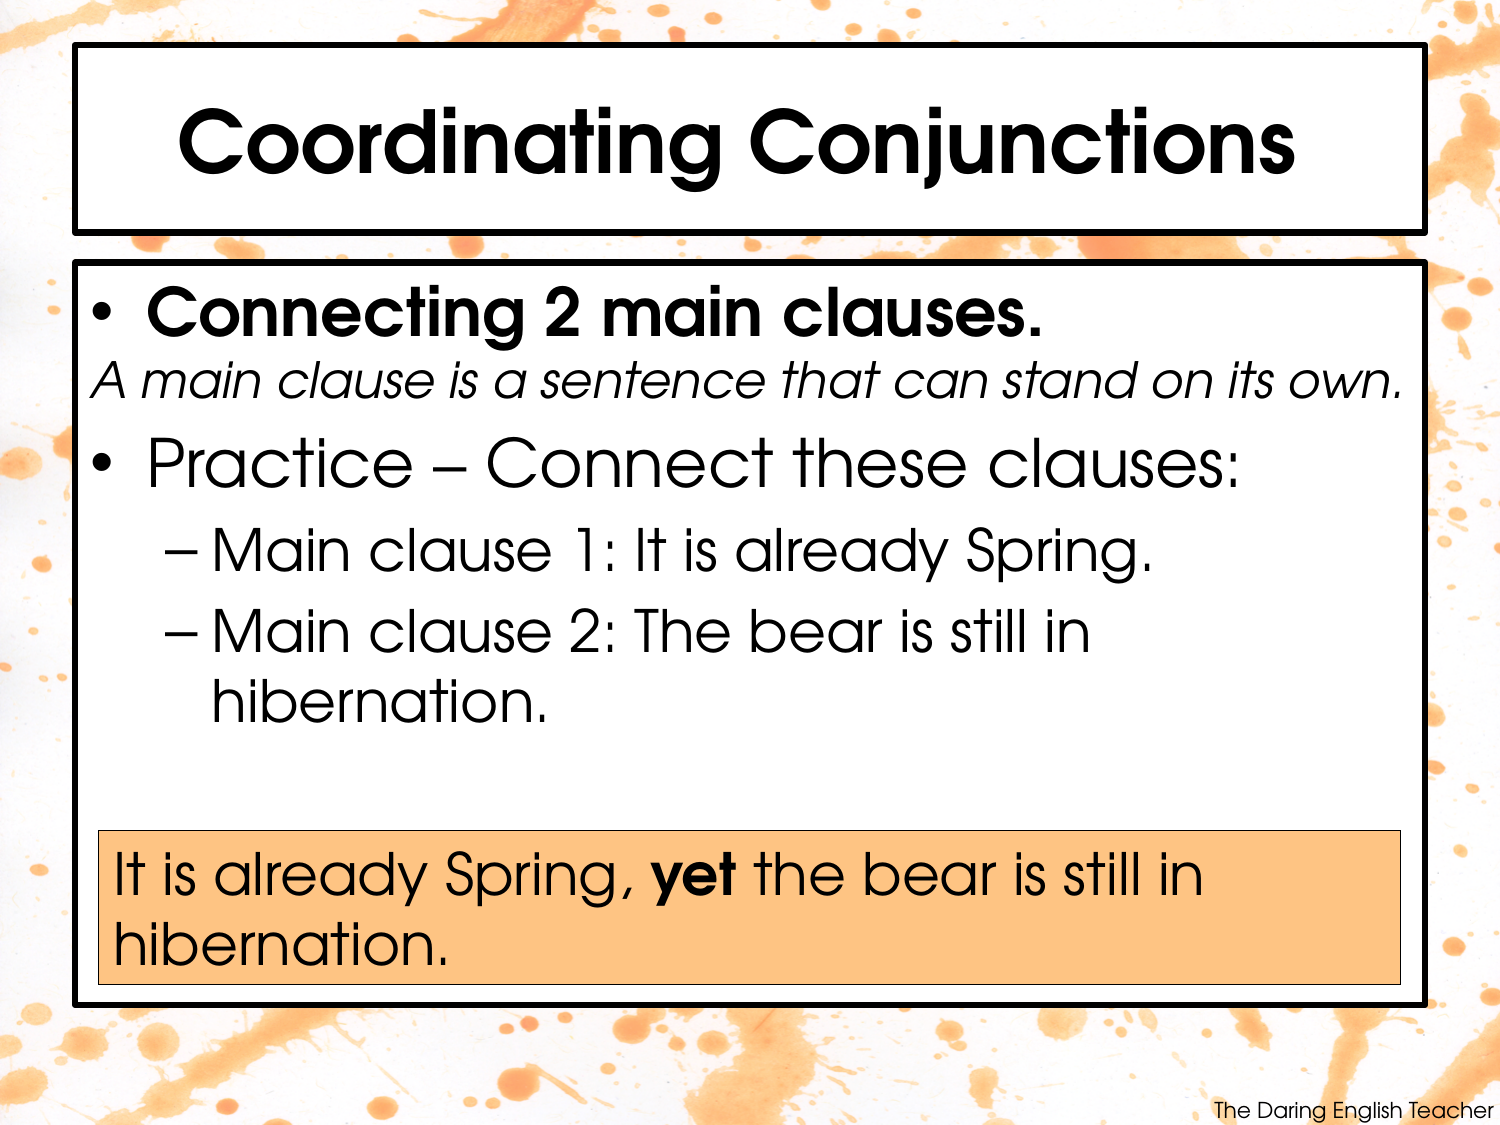

# Coordinating Conjunctions
Connecting 2 main clauses.
A main clause is a sentence that can stand on its own.
Practice – Connect these clauses:
Main clause 1: It is already Spring.
Main clause 2: The bear is still in hibernation.

It is already Spring, yet the bear is still in hibernation.